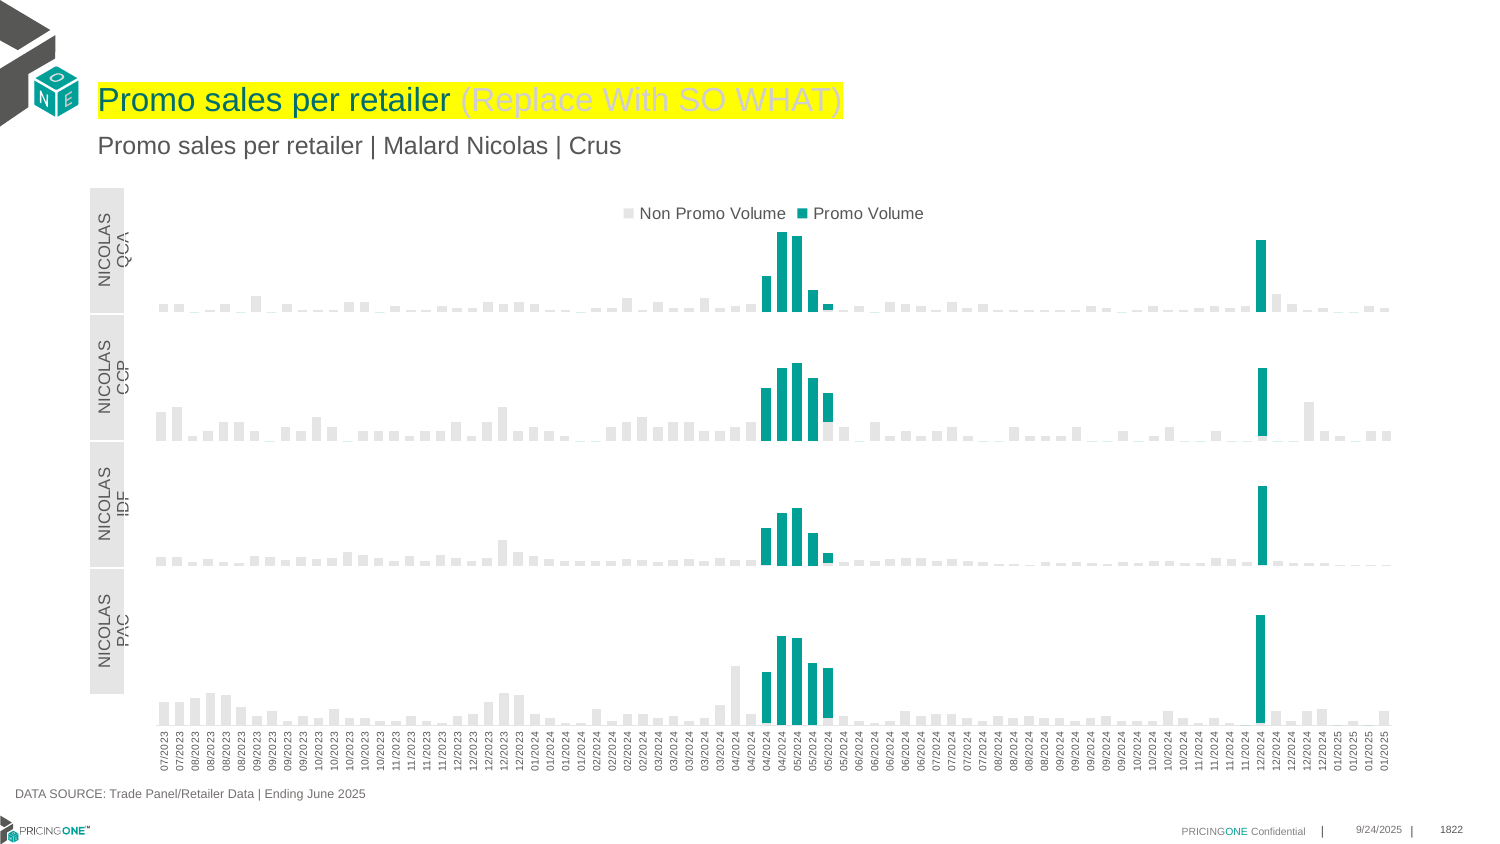

# Promo sales per retailer (Replace With SO WHAT)
Promo sales per retailer | Malard Nicolas | Crus
| NICOLAS QCA |
| --- |
| NICOLAS CCP |
| NICOLAS IDF |
| NICOLAS PAC |

### Chart

| Category | Non Promo Volume | Promo Volume |
|---|---|---|
| 45130 | 4.0 | 0.0 |
| 45137 | 4.0 | 0.0 |
| 45144 | 0.0 | 0.0 |
| 45151 | 1.0 | 0.0 |
| 45158 | 4.0 | 0.0 |
| 45165 | 0.0 | 0.0 |
| 45172 | 8.0 | 0.0 |
| 45179 | 0.0 | 0.0 |
| 45186 | 4.0 | 0.0 |
| 45193 | 1.0 | 0.0 |
| 45200 | 1.0 | 0.0 |
| 45207 | 1.0 | 0.0 |
| 45214 | 5.0 | 0.0 |
| 45221 | 5.0 | 0.0 |
| 45228 | 0.0 | 0.0 |
| 45235 | 3.0 | 0.0 |
| 45242 | 1.0 | 0.0 |
| 45249 | 1.0 | 0.0 |
| 45256 | 3.0 | 0.0 |
| 45263 | 2.0 | 0.0 |
| 45270 | 2.0 | 0.0 |
| 45277 | 5.0 | 0.0 |
| 45284 | 4.0 | 0.0 |
| 45291 | 5.0 | 0.0 |
| 45298 | 4.0 | 0.0 |
| 45305 | 1.0 | 0.0 |
| 45312 | 1.0 | 0.0 |
| 45319 | 0.0 | 0.0 |
| 45326 | 2.0 | 0.0 |
| 45333 | 2.0 | 0.0 |
| 45340 | 7.0 | 0.0 |
| 45347 | 1.0 | 0.0 |
| 45354 | 5.0 | 0.0 |
| 45361 | 2.0 | 0.0 |
| 45368 | 2.0 | 0.0 |
| 45375 | 7.0 | 0.0 |
| 45382 | 2.0 | 0.0 |
| 45389 | 3.0 | 0.0 |
| 45396 | 4.0 | 0.0 |
| 45403 | 0.0 | 18.0 |
| 45410 | 0.0 | 40.0 |
| 45417 | 0.0 | 38.0 |
| 45424 | 0.0 | 11.0 |
| 45431 | 1.0 | 3.0 |
| 45438 | 1.0 | 0.0 |
| 45445 | 3.0 | 0.0 |
| 45452 | 0.0 | 0.0 |
| 45459 | 5.0 | 0.0 |
| 45466 | 4.0 | 0.0 |
| 45473 | 3.0 | 0.0 |
| 45480 | 1.0 | 0.0 |
| 45487 | 5.0 | 0.0 |
| 45494 | 2.0 | 0.0 |
| 45501 | 4.0 | 0.0 |
| 45508 | 1.0 | 0.0 |
| 45515 | 1.0 | 0.0 |
| 45522 | 1.0 | 0.0 |
| 45529 | 1.0 | 0.0 |
| 45536 | 1.0 | 0.0 |
| 45543 | 1.0 | 0.0 |
| 45550 | 3.0 | 0.0 |
| 45557 | 2.0 | 0.0 |
| 45564 | 0.0 | 0.0 |
| 45571 | 1.0 | 0.0 |
| 45578 | 3.0 | 0.0 |
| 45585 | 1.0 | 0.0 |
| 45592 | 1.0 | 0.0 |
| 45599 | 2.0 | 0.0 |
| 45606 | 3.0 | 0.0 |
| 45613 | 2.0 | 0.0 |
| 45620 | 3.0 | 0.0 |
| 45627 | 0.0 | 36.0 |
| 45634 | 9.0 | 0.0 |
| 45641 | 4.0 | 0.0 |
| 45648 | 1.0 | 0.0 |
| 45655 | 2.0 | 0.0 |
| 45662 | 0.0 | 0.0 |
| 45669 | 0.0 | 0.0 |
| 45676 | 3.0 | 0.0 |
| 45683 | 2.0 | 0.0 |

### Chart

| Category | Non Promo Volume | Promo Volume |
|---|---|---|
| 45130 | 6.0 | 0.0 |
| 45137 | 7.0 | 0.0 |
| 45144 | 1.0 | 0.0 |
| 45151 | 2.0 | 0.0 |
| 45158 | 4.0 | 0.0 |
| 45165 | 4.0 | 0.0 |
| 45172 | 2.0 | 0.0 |
| 45179 | 0.0 | 0.0 |
| 45186 | 3.0 | 0.0 |
| 45193 | 2.0 | 0.0 |
| 45200 | 5.0 | 0.0 |
| 45207 | 3.0 | 0.0 |
| 45214 | 0.0 | 0.0 |
| 45221 | 2.0 | 0.0 |
| 45228 | 2.0 | 0.0 |
| 45235 | 2.0 | 0.0 |
| 45242 | 1.0 | 0.0 |
| 45249 | 2.0 | 0.0 |
| 45256 | 2.0 | 0.0 |
| 45263 | 4.0 | 0.0 |
| 45270 | 1.0 | 0.0 |
| 45277 | 4.0 | 0.0 |
| 45284 | 7.0 | 0.0 |
| 45291 | 2.0 | 0.0 |
| 45298 | 3.0 | 0.0 |
| 45305 | 2.0 | 0.0 |
| 45312 | 1.0 | 0.0 |
| 45319 | 0.0 | 0.0 |
| 45326 | 0.0 | 0.0 |
| 45333 | 3.0 | 0.0 |
| 45340 | 4.0 | 0.0 |
| 45347 | 5.0 | 0.0 |
| 45354 | 3.0 | 0.0 |
| 45361 | 4.0 | 0.0 |
| 45368 | 4.0 | 0.0 |
| 45375 | 2.0 | 0.0 |
| 45382 | 2.0 | 0.0 |
| 45389 | 3.0 | 0.0 |
| 45396 | 4.0 | 0.0 |
| 45403 | 0.0 | 11.0 |
| 45410 | 0.0 | 15.0 |
| 45417 | 0.0 | 16.0 |
| 45424 | 0.0 | 13.0 |
| 45431 | 4.0 | 6.0 |
| 45438 | 3.0 | 0.0 |
| 45445 | 0.0 | 0.0 |
| 45452 | 4.0 | 0.0 |
| 45459 | 1.0 | 0.0 |
| 45466 | 2.0 | 0.0 |
| 45473 | 1.0 | 0.0 |
| 45480 | 2.0 | 0.0 |
| 45487 | 3.0 | 0.0 |
| 45494 | 1.0 | 0.0 |
| 45501 | 0.0 | 0.0 |
| 45508 | 0.0 | 0.0 |
| 45515 | 3.0 | 0.0 |
| 45522 | 1.0 | 0.0 |
| 45529 | 1.0 | 0.0 |
| 45536 | 1.0 | 0.0 |
| 45543 | 3.0 | 0.0 |
| 45550 | 0.0 | 0.0 |
| 45557 | 0.0 | 0.0 |
| 45564 | 2.0 | 0.0 |
| 45571 | 0.0 | 0.0 |
| 45578 | 1.0 | 0.0 |
| 45585 | 3.0 | 0.0 |
| 45592 | 0.0 | 0.0 |
| 45599 | 0.0 | 0.0 |
| 45606 | 2.0 | 0.0 |
| 45613 | 0.0 | 0.0 |
| 45620 | 0.0 | 0.0 |
| 45627 | 1.0 | 14.0 |
| 45634 | 0.0 | 0.0 |
| 45641 | 0.0 | 0.0 |
| 45648 | 8.0 | 0.0 |
| 45655 | 2.0 | 0.0 |
| 45662 | 1.0 | 0.0 |
| 45669 | 0.0 | 0.0 |
| 45676 | 2.0 | 0.0 |
| 45683 | 2.0 | 0.0 |

### Chart

| Category | Non Promo Volume | Promo Volume |
|---|---|---|
| 45130 | 40.0 | 0.0 |
| 45137 | 42.0 | 0.0 |
| 45144 | 18.0 | 0.0 |
| 45151 | 31.0 | 0.0 |
| 45158 | 21.0 | 0.0 |
| 45165 | 16.0 | 0.0 |
| 45172 | 48.0 | 0.0 |
| 45179 | 43.0 | 0.0 |
| 45186 | 27.0 | 0.0 |
| 45193 | 40.0 | 0.0 |
| 45200 | 31.0 | 0.0 |
| 45207 | 36.0 | 0.0 |
| 45214 | 65.0 | 0.0 |
| 45221 | 50.0 | 0.0 |
| 45228 | 37.0 | 0.0 |
| 45235 | 26.0 | 0.0 |
| 45242 | 46.0 | 0.0 |
| 45249 | 25.0 | 0.0 |
| 45256 | 51.0 | 0.0 |
| 45263 | 36.0 | 0.0 |
| 45270 | 25.0 | 0.0 |
| 45277 | 37.0 | 0.0 |
| 45284 | 121.0 | 0.0 |
| 45291 | 65.0 | 0.0 |
| 45298 | 48.0 | 0.0 |
| 45305 | 32.0 | 0.0 |
| 45312 | 25.0 | 0.0 |
| 45319 | 23.0 | 0.0 |
| 45326 | 25.0 | 0.0 |
| 45333 | 26.0 | 0.0 |
| 45340 | 34.0 | 0.0 |
| 45347 | 30.0 | 0.0 |
| 45354 | 18.0 | 0.0 |
| 45361 | 28.0 | 0.0 |
| 45368 | 34.0 | 0.0 |
| 45375 | 25.0 | 0.0 |
| 45382 | 37.0 | 0.0 |
| 45389 | 28.0 | 0.0 |
| 45396 | 28.0 | 0.0 |
| 45403 | 4.0 | 172.0 |
| 45410 | 0.0 | 241.0 |
| 45417 | 0.0 | 264.0 |
| 45424 | 0.0 | 151.0 |
| 45431 | 16.0 | 43.0 |
| 45438 | 19.0 | 0.0 |
| 45445 | 29.0 | 0.0 |
| 45452 | 26.0 | 0.0 |
| 45459 | 33.0 | 0.0 |
| 45466 | 38.0 | 0.0 |
| 45473 | 38.0 | 0.0 |
| 45480 | 26.0 | 0.0 |
| 45487 | 34.0 | 0.0 |
| 45494 | 23.0 | 0.0 |
| 45501 | 18.0 | 0.0 |
| 45508 | 10.0 | 0.0 |
| 45515 | 10.0 | 0.0 |
| 45522 | 7.0 | 0.0 |
| 45529 | 19.0 | 0.0 |
| 45536 | 13.0 | 0.0 |
| 45543 | 18.0 | 0.0 |
| 45550 | 13.0 | 0.0 |
| 45557 | 12.0 | 0.0 |
| 45564 | 19.0 | 0.0 |
| 45571 | 16.0 | 0.0 |
| 45578 | 22.0 | 0.0 |
| 45585 | 22.0 | 0.0 |
| 45592 | 17.0 | 0.0 |
| 45599 | 16.0 | 0.0 |
| 45606 | 38.0 | 0.0 |
| 45613 | 32.0 | 0.0 |
| 45620 | 18.0 | 0.0 |
| 45627 | 7.0 | 361.0 |
| 45634 | 26.0 | 0.0 |
| 45641 | 13.0 | 0.0 |
| 45648 | 17.0 | 0.0 |
| 45655 | 17.0 | 0.0 |
| 45662 | 4.0 | 0.0 |
| 45669 | 8.0 | 0.0 |
| 45676 | 8.0 | 0.0 |
| 45683 | 8.0 | 0.0 |

### Chart

| Category | Non Promo Volume | Promo Volume |
|---|---|---|
| 45130 | 10.0 | 0.0 |
| 45137 | 10.0 | 0.0 |
| 45144 | 12.0 | 0.0 |
| 45151 | 14.0 | 0.0 |
| 45158 | 13.0 | 0.0 |
| 45165 | 8.0 | 0.0 |
| 45172 | 4.0 | 0.0 |
| 45179 | 6.0 | 0.0 |
| 45186 | 2.0 | 0.0 |
| 45193 | 4.0 | 0.0 |
| 45200 | 3.0 | 0.0 |
| 45207 | 7.0 | 0.0 |
| 45214 | 3.0 | 0.0 |
| 45221 | 3.0 | 0.0 |
| 45228 | 2.0 | 0.0 |
| 45235 | 2.0 | 0.0 |
| 45242 | 4.0 | 0.0 |
| 45249 | 2.0 | 0.0 |
| 45256 | 1.0 | 0.0 |
| 45263 | 4.0 | 0.0 |
| 45270 | 5.0 | 0.0 |
| 45277 | 10.0 | 0.0 |
| 45284 | 14.0 | 0.0 |
| 45291 | 13.0 | 0.0 |
| 45298 | 5.0 | 0.0 |
| 45305 | 3.0 | 0.0 |
| 45312 | 1.0 | 0.0 |
| 45319 | 1.0 | 0.0 |
| 45326 | 7.0 | 0.0 |
| 45333 | 2.0 | 0.0 |
| 45340 | 5.0 | 0.0 |
| 45347 | 5.0 | 0.0 |
| 45354 | 3.0 | 0.0 |
| 45361 | 4.0 | 0.0 |
| 45368 | 2.0 | 0.0 |
| 45375 | 3.0 | 0.0 |
| 45382 | 9.0 | 0.0 |
| 45389 | 26.0 | 0.0 |
| 45396 | 5.0 | 0.0 |
| 45403 | 1.0 | 22.0 |
| 45410 | 0.0 | 39.0 |
| 45417 | 0.0 | 38.0 |
| 45424 | 0.0 | 27.0 |
| 45431 | 3.0 | 22.0 |
| 45438 | 4.0 | 0.0 |
| 45445 | 2.0 | 0.0 |
| 45452 | 1.0 | 0.0 |
| 45459 | 2.0 | 0.0 |
| 45466 | 6.0 | 0.0 |
| 45473 | 4.0 | 0.0 |
| 45480 | 5.0 | 0.0 |
| 45487 | 5.0 | 0.0 |
| 45494 | 3.0 | 0.0 |
| 45501 | 2.0 | 0.0 |
| 45508 | 4.0 | 0.0 |
| 45515 | 3.0 | 0.0 |
| 45522 | 4.0 | 0.0 |
| 45529 | 3.0 | 0.0 |
| 45536 | 3.0 | 0.0 |
| 45543 | 2.0 | 0.0 |
| 45550 | 3.0 | 0.0 |
| 45557 | 4.0 | 0.0 |
| 45564 | 2.0 | 0.0 |
| 45571 | 2.0 | 0.0 |
| 45578 | 2.0 | 0.0 |
| 45585 | 6.0 | 0.0 |
| 45592 | 3.0 | 0.0 |
| 45599 | 1.0 | 0.0 |
| 45606 | 3.0 | 0.0 |
| 45613 | 1.0 | 0.0 |
| 45620 | 0.0 | 0.0 |
| 45627 | 1.0 | 47.0 |
| 45634 | 6.0 | 0.0 |
| 45641 | 2.0 | 0.0 |
| 45648 | 6.0 | 0.0 |
| 45655 | 7.0 | 0.0 |
| 45662 | 0.0 | 0.0 |
| 45669 | 2.0 | 0.0 |
| 45676 | 0.0 | 0.0 |
| 45683 | 6.0 | 0.0 |
DATA SOURCE: Trade Panel/Retailer Data | Ending June 2025

9/24/2025
1822